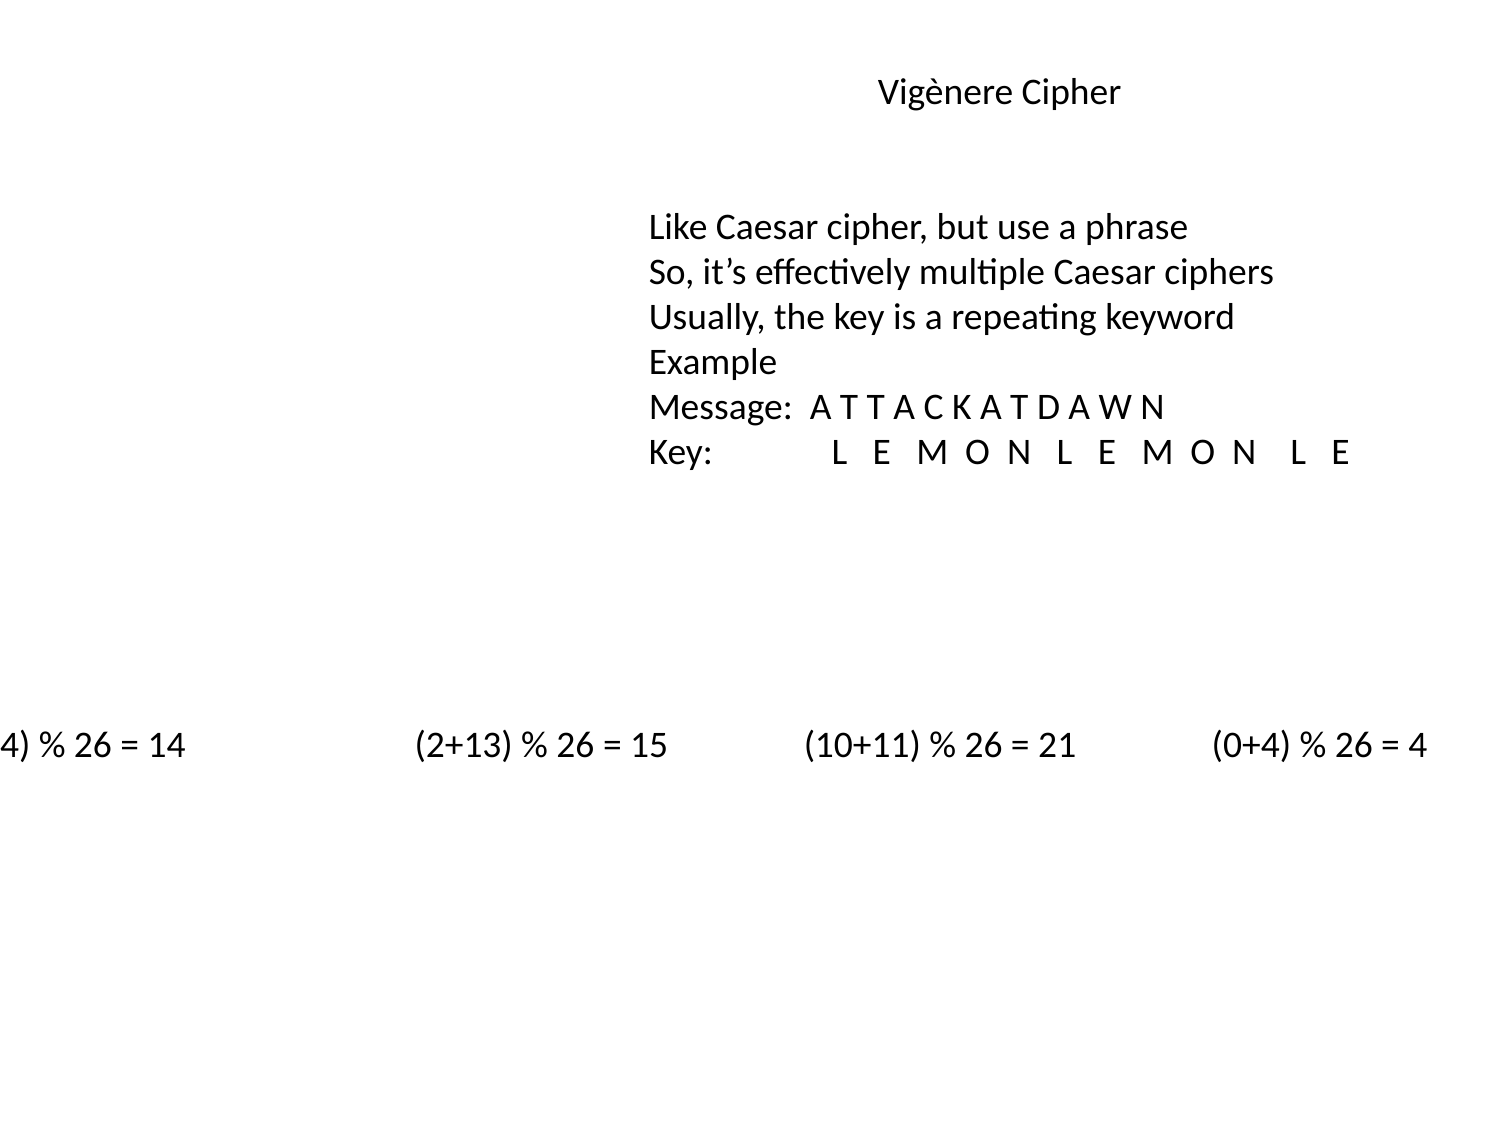

Vigènere Cipher
Like Caesar cipher, but use a phrase
So, it’s effectively multiple Caesar ciphers
Usually, the key is a repeating keyword
Example
Message:  A T T A C K A T D A W N
Key:              L   E   M  O  N   L   E   M  O  N    L   E
Encrypt:
 Convert Letters to Numbers
	(0+11) % 26 = 11                (19+4) % 26 = 23                (19+12) % 26 = 5                (0+14) % 26 = 14                	(2+13) % 26 = 15                (10+11) % 26 = 21                (0+4) % 26 = 4                    (19+12) % 26 = 5                	(3+14) % 26 = 17                (0+13) % 26 = 13                (22+11) % 26 = 7                (13+4) % 26 = 17

Convert Numbers back to Letters:
	Ciphertext: L X F O P V E F R N H R